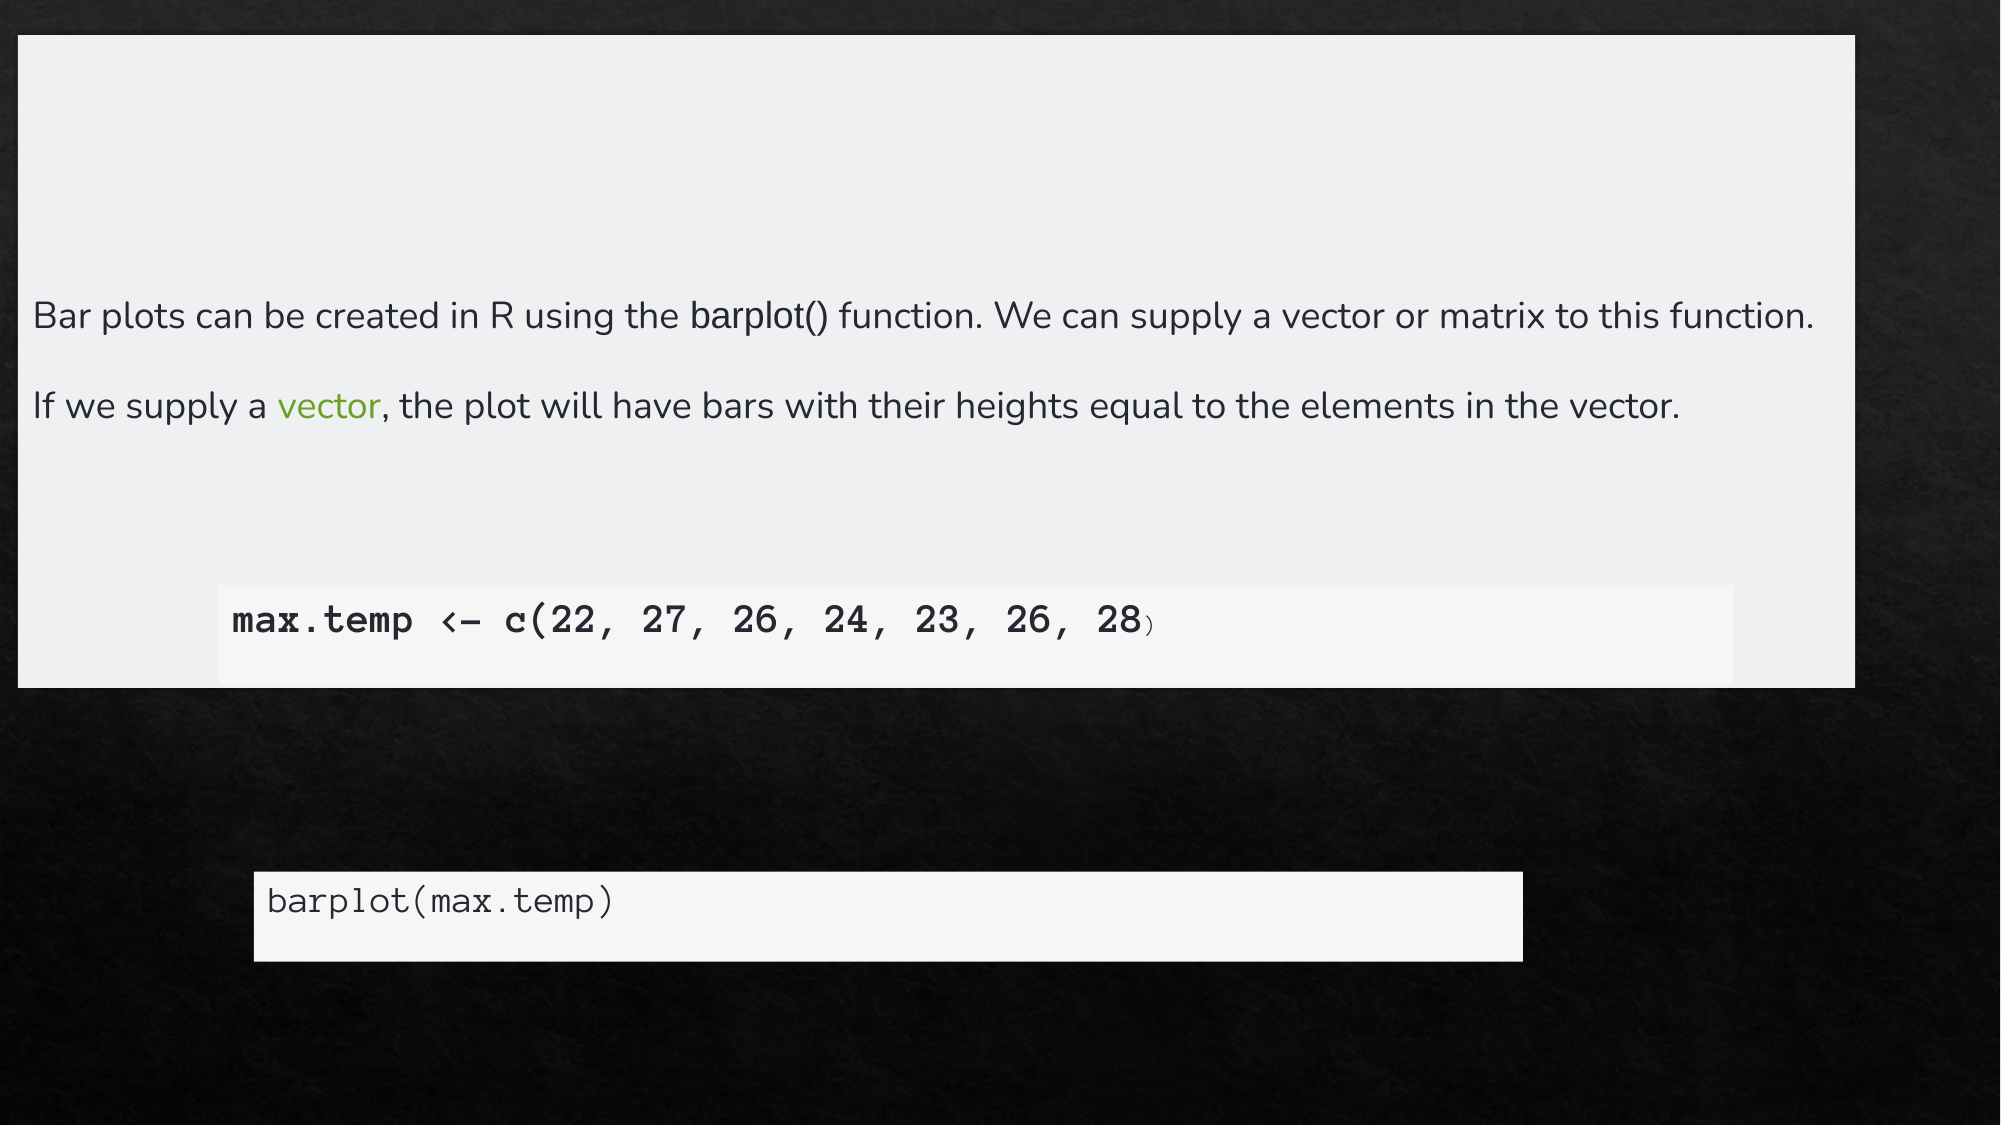

# Bar Plot
Bar plots can be created in R using the barplot() function. We can supply a vector or matrix to this function.

If we supply a vector, the plot will have bars with their heights equal to the elements in the vector.
max.temp <- c(22, 27, 26, 24, 23, 26, 28)
barplot(max.temp)